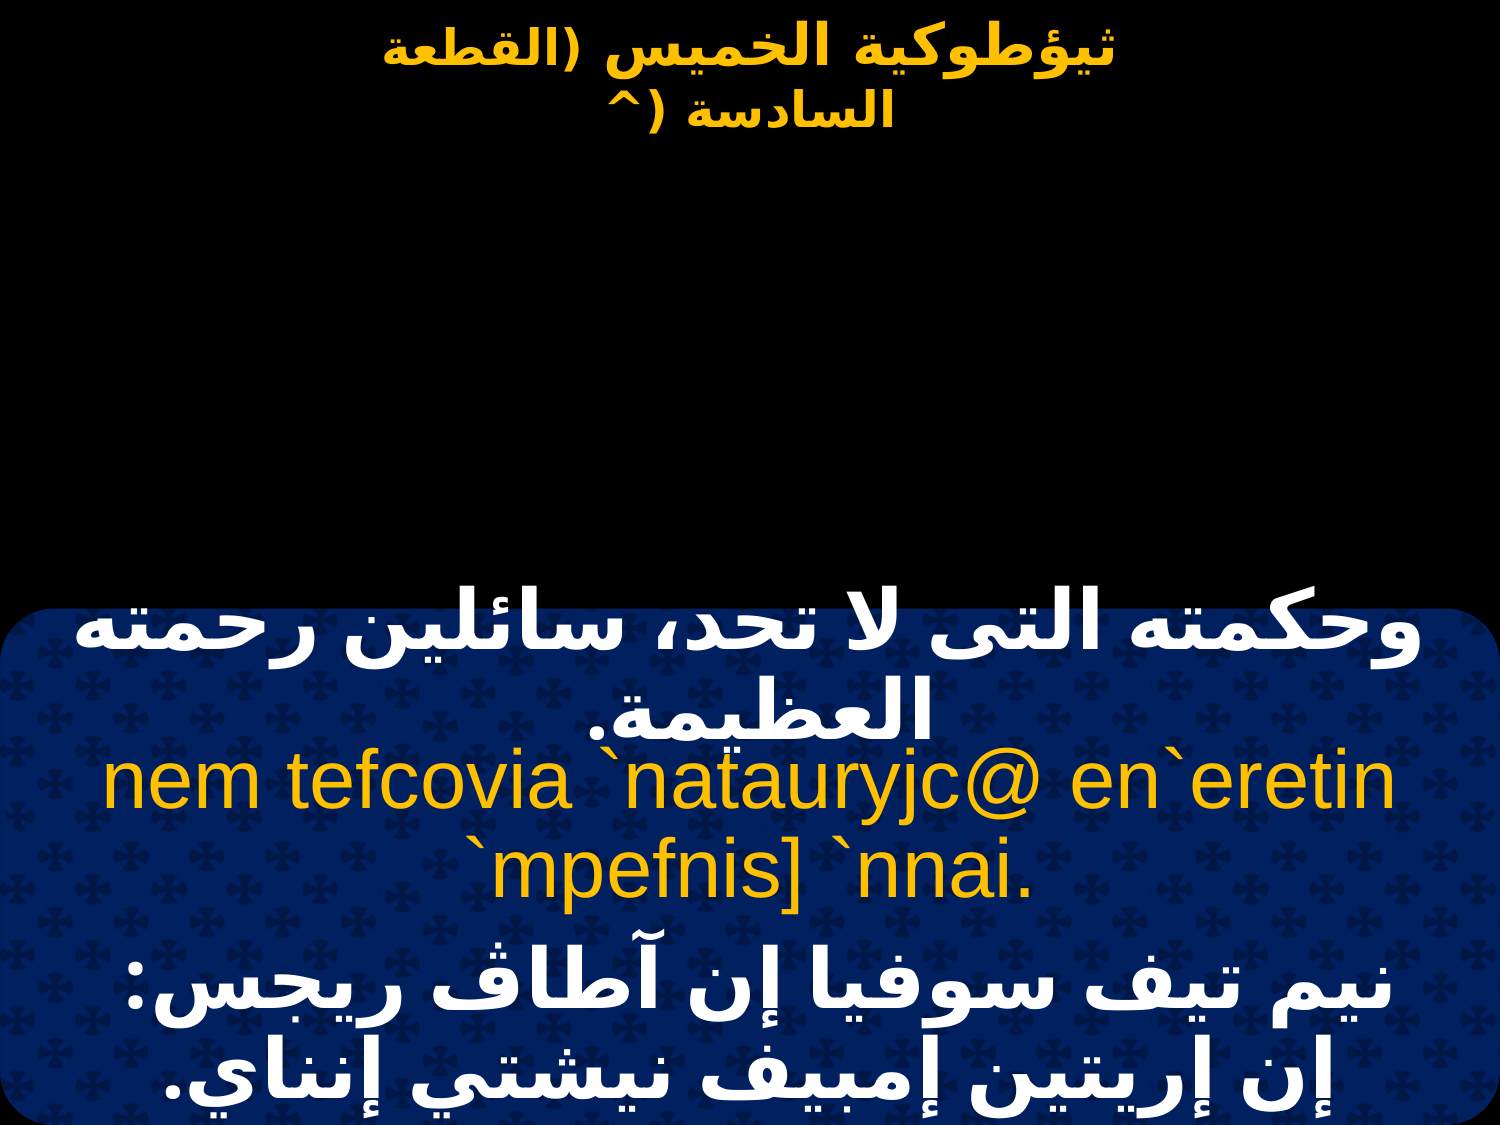

وحكمته التى لا تحد، سائلين رحمته العظيمة.
nem tefcovia `natauryjc@ en`eretin `mpefnis] `nnai.
نيم تيف سوفيا إن آطاڤ ريجس:
إن إريتين إمبيف نيشتي إنناي.